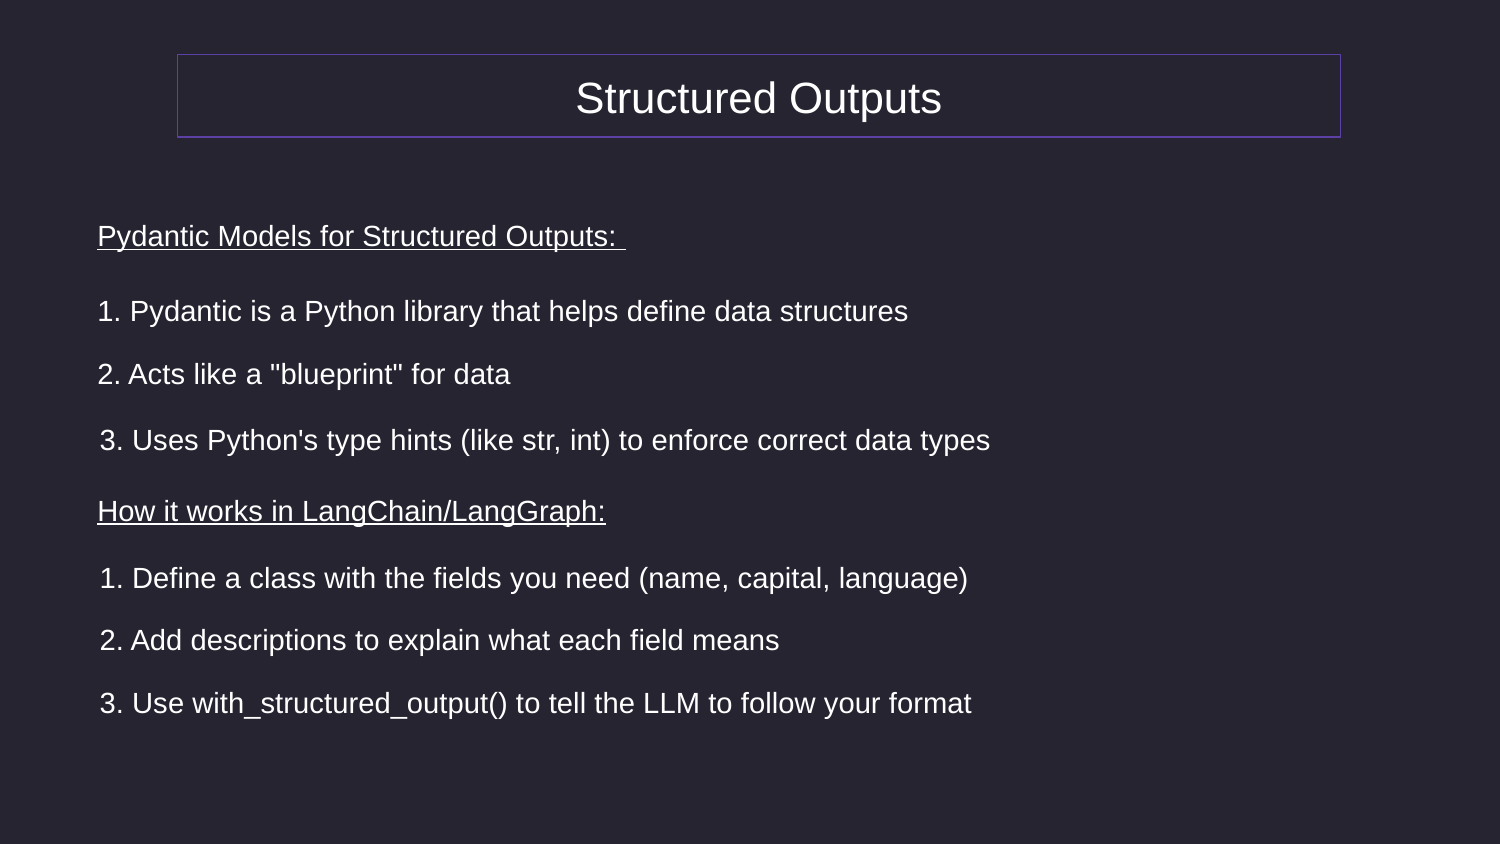

Structured Outputs
Pydantic Models for Structured Outputs:
1. Pydantic is a Python library that helps define data structures
2. Acts like a "blueprint" for data
3. Uses Python's type hints (like str, int) to enforce correct data types
How it works in LangChain/LangGraph:
1. Define a class with the fields you need (name, capital, language)
2. Add descriptions to explain what each field means
3. Use with_structured_output() to tell the LLM to follow your format